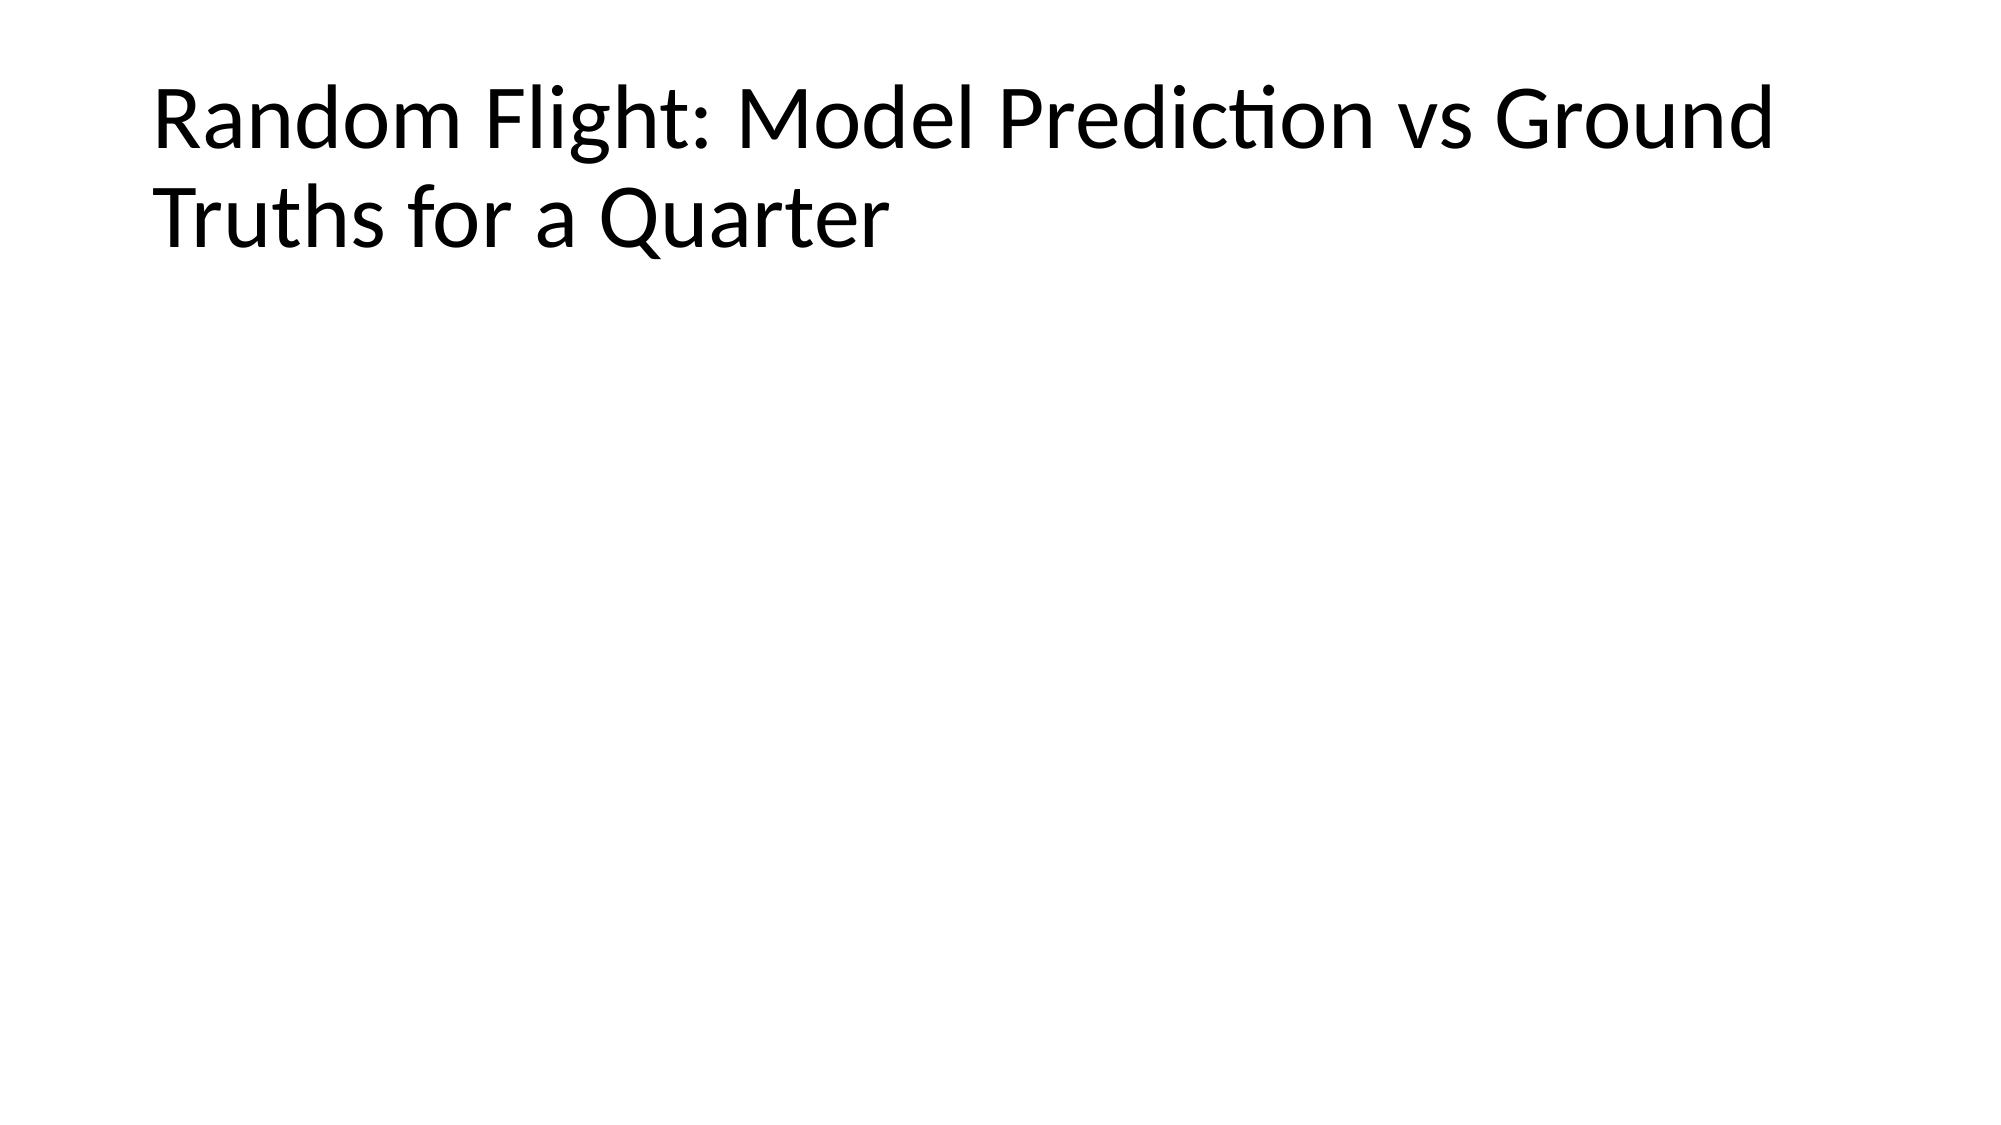

# Random Flight: Model Prediction vs Ground Truths for a Quarter